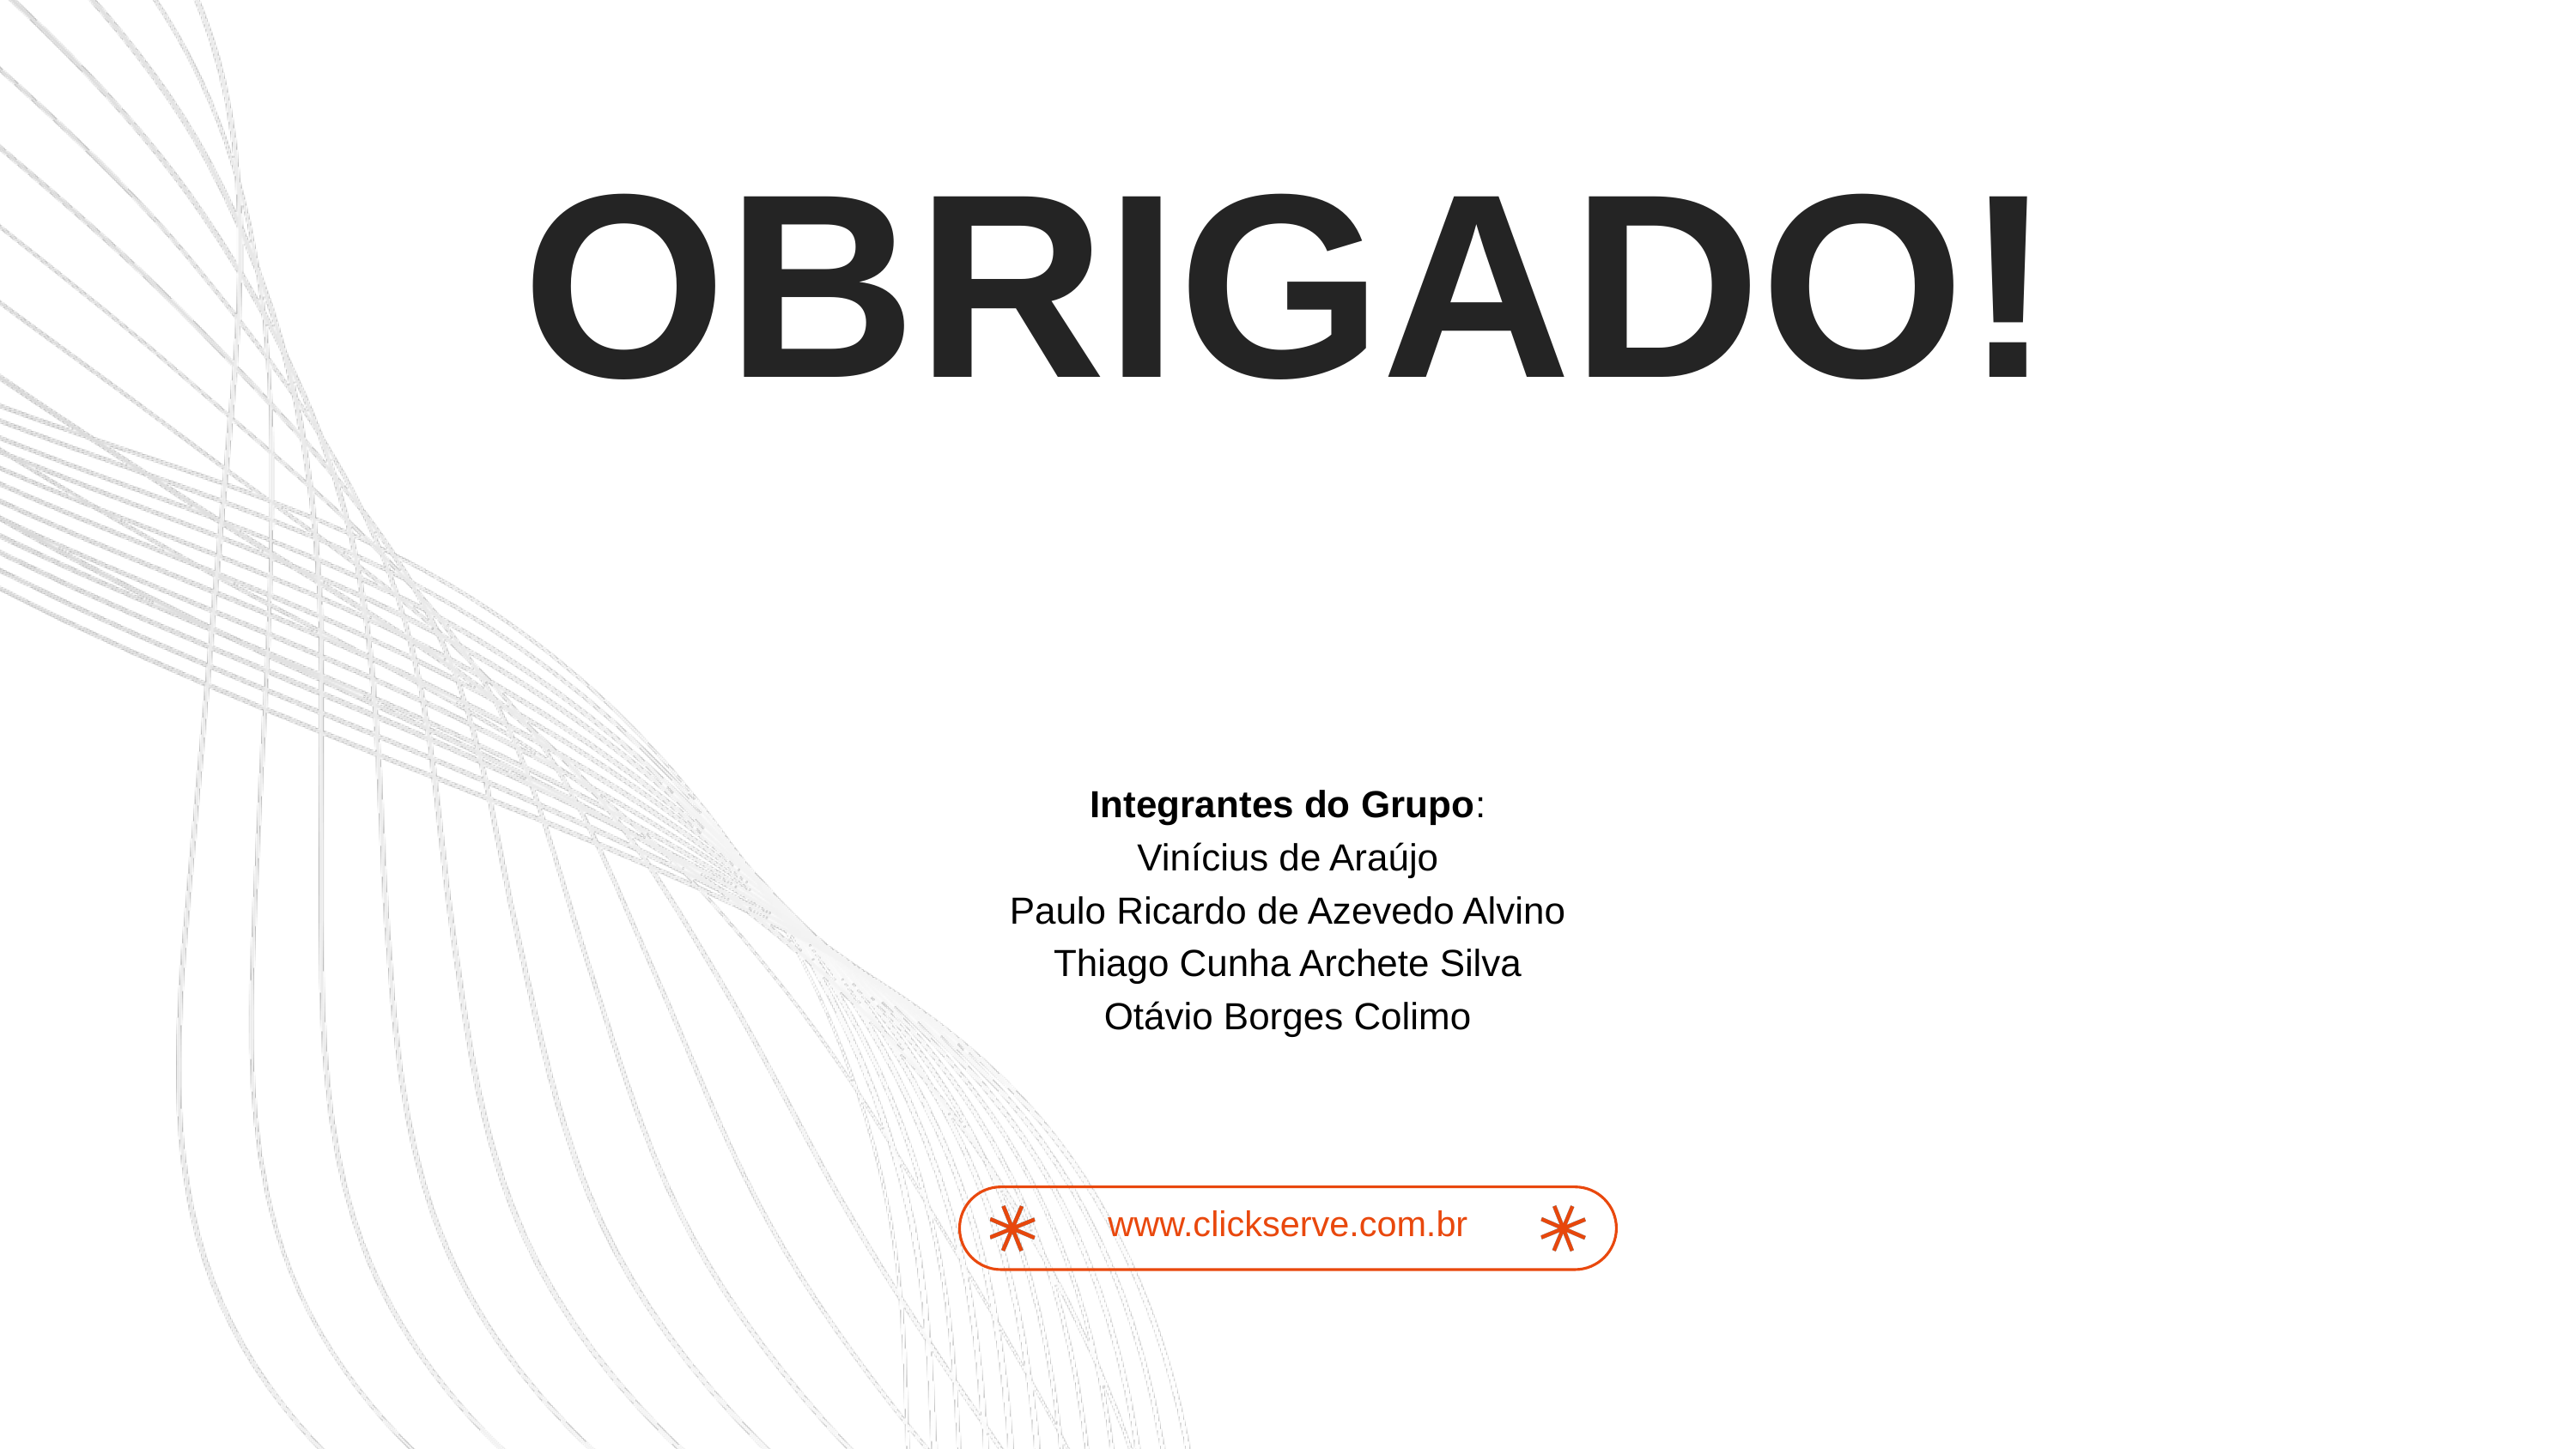

OBRIGADO!
Integrantes do Grupo:
Vinícius de Araújo
Paulo Ricardo de Azevedo Alvino
Thiago Cunha Archete Silva
Otávio Borges Colimo

www.clickserve.com.br